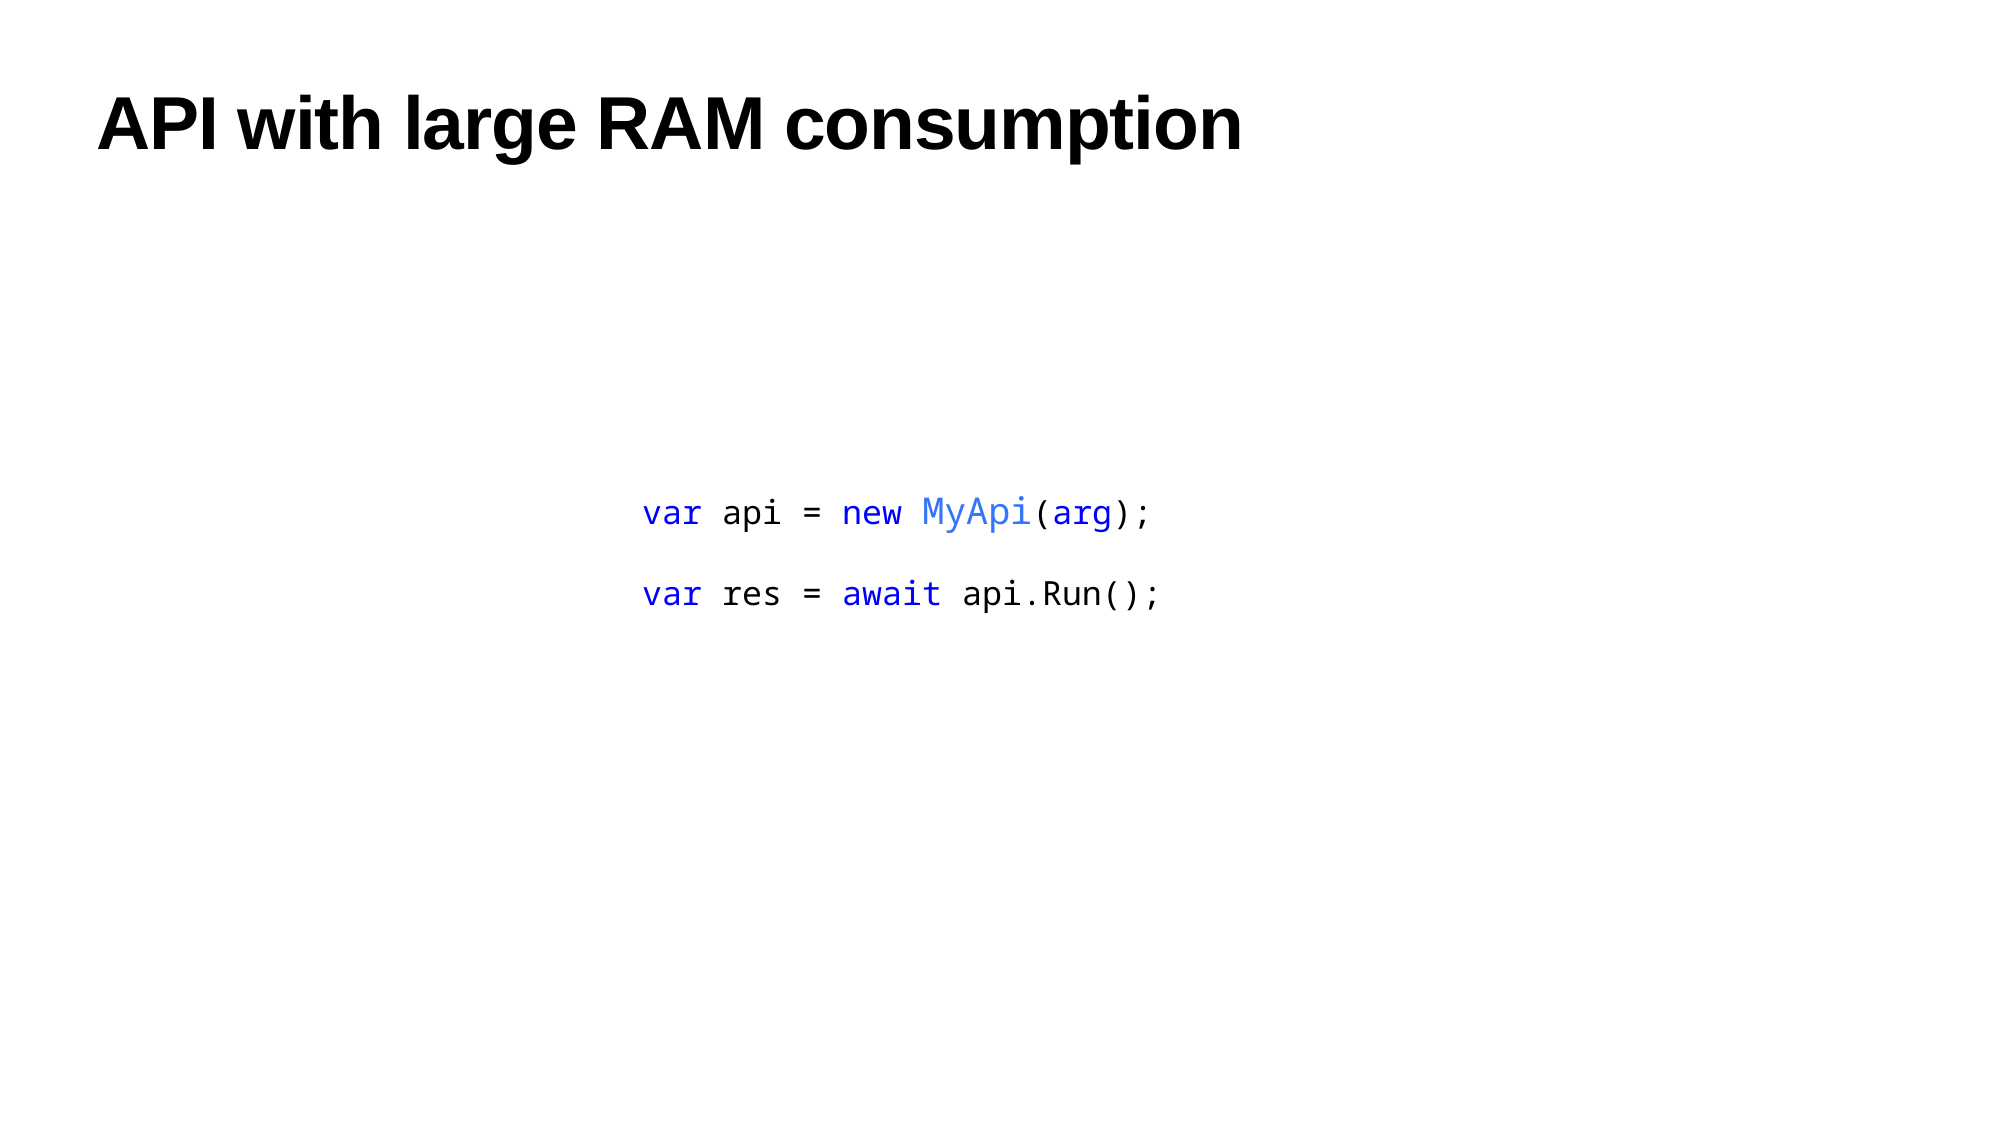

# API with large RAM consumption
var api = new MyApi(arg);

var res = await api.Run();